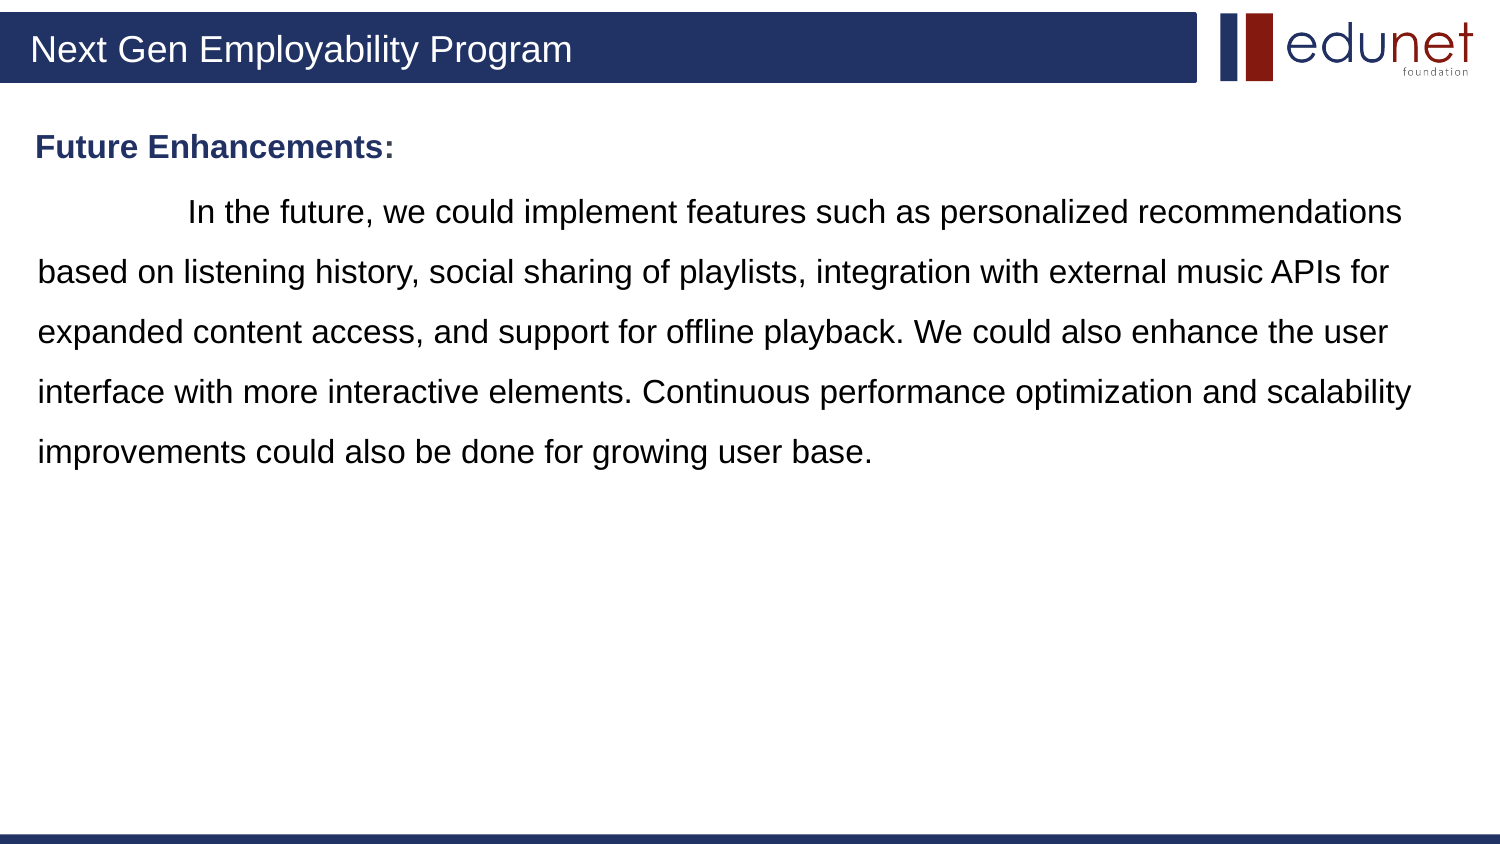

# Future Enhancements:
	In the future, we could implement features such as personalized recommendations based on listening history, social sharing of playlists, integration with external music APIs for expanded content access, and support for offline playback. We could also enhance the user interface with more interactive elements. Continuous performance optimization and scalability improvements could also be done for growing user base.